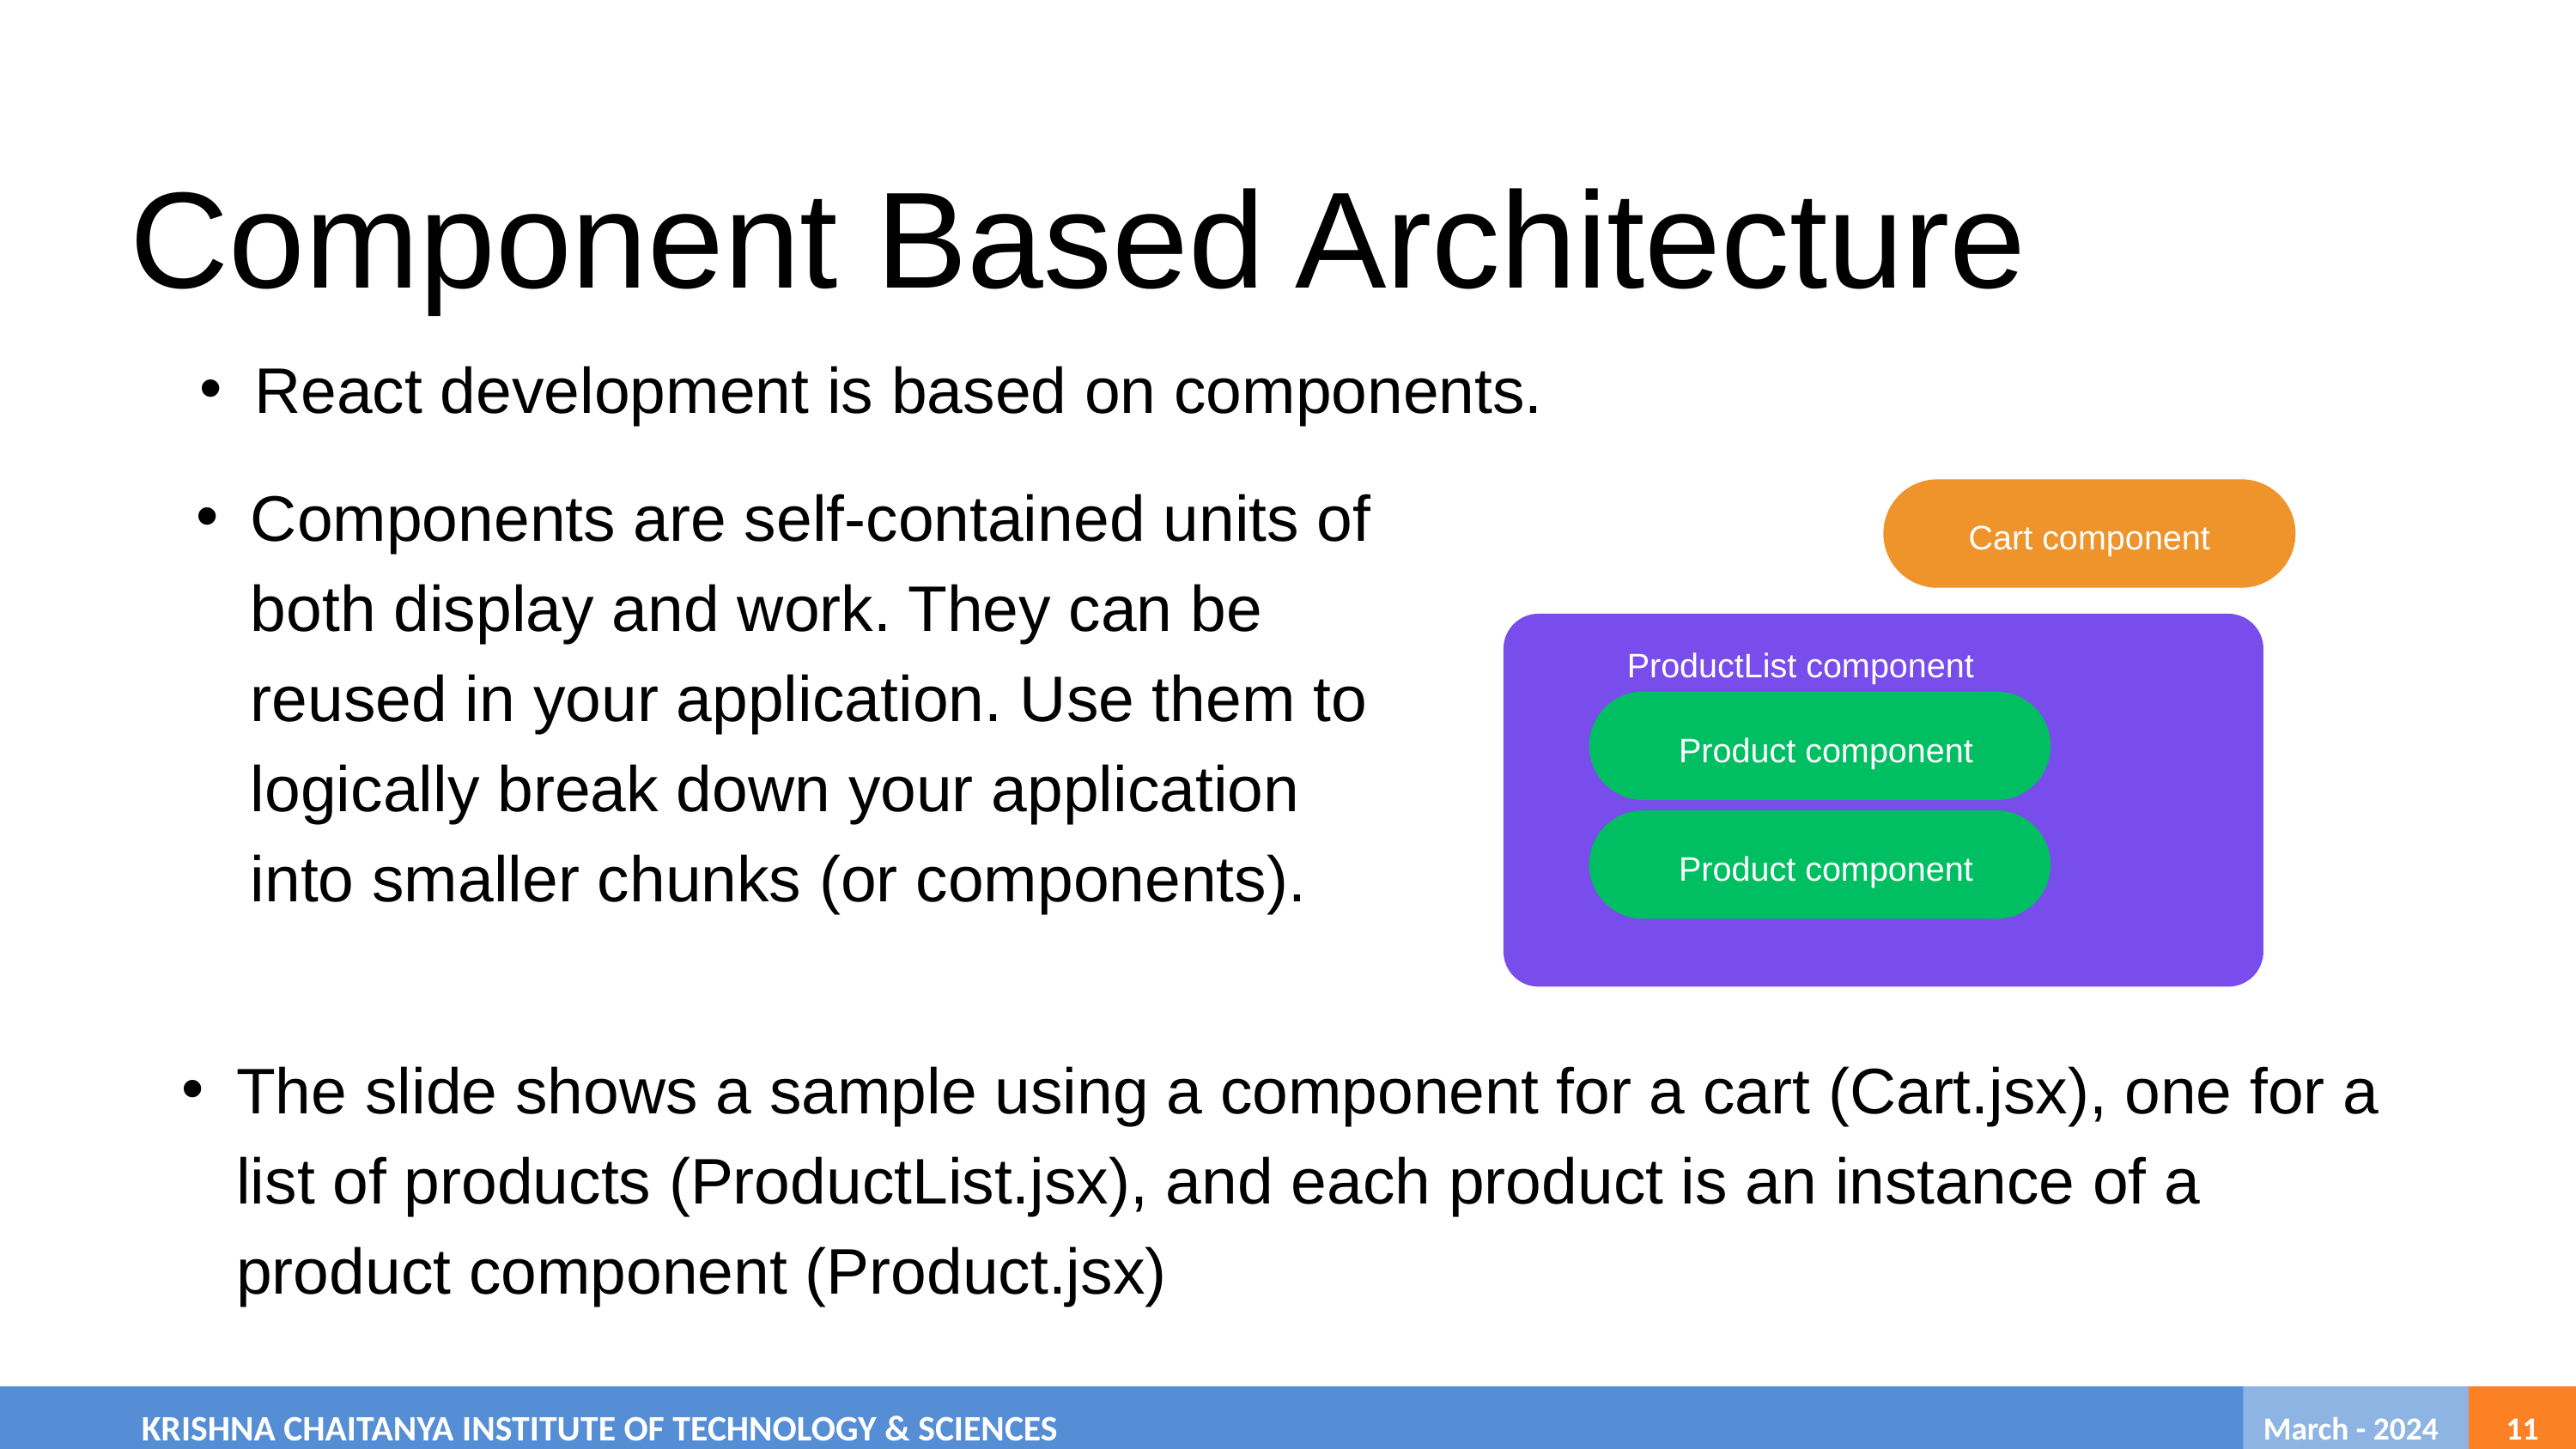

Component Based Architecture
React development is based on components.

Cart component

ProductList component

Product component

Product component
Components are self-contained units of both display and work. They can be reused in your application. Use them to logically break down your application into smaller chunks (or components).
The slide shows a sample using a component for a cart (Cart.jsx), one for a list of products (ProductList.jsx), and each product is an instance of a product component (Product.jsx)
	KRISHNA CHAITANYA INSTITUTE OF TECHNOLOGY & SCIENCES
 March - 2024
11